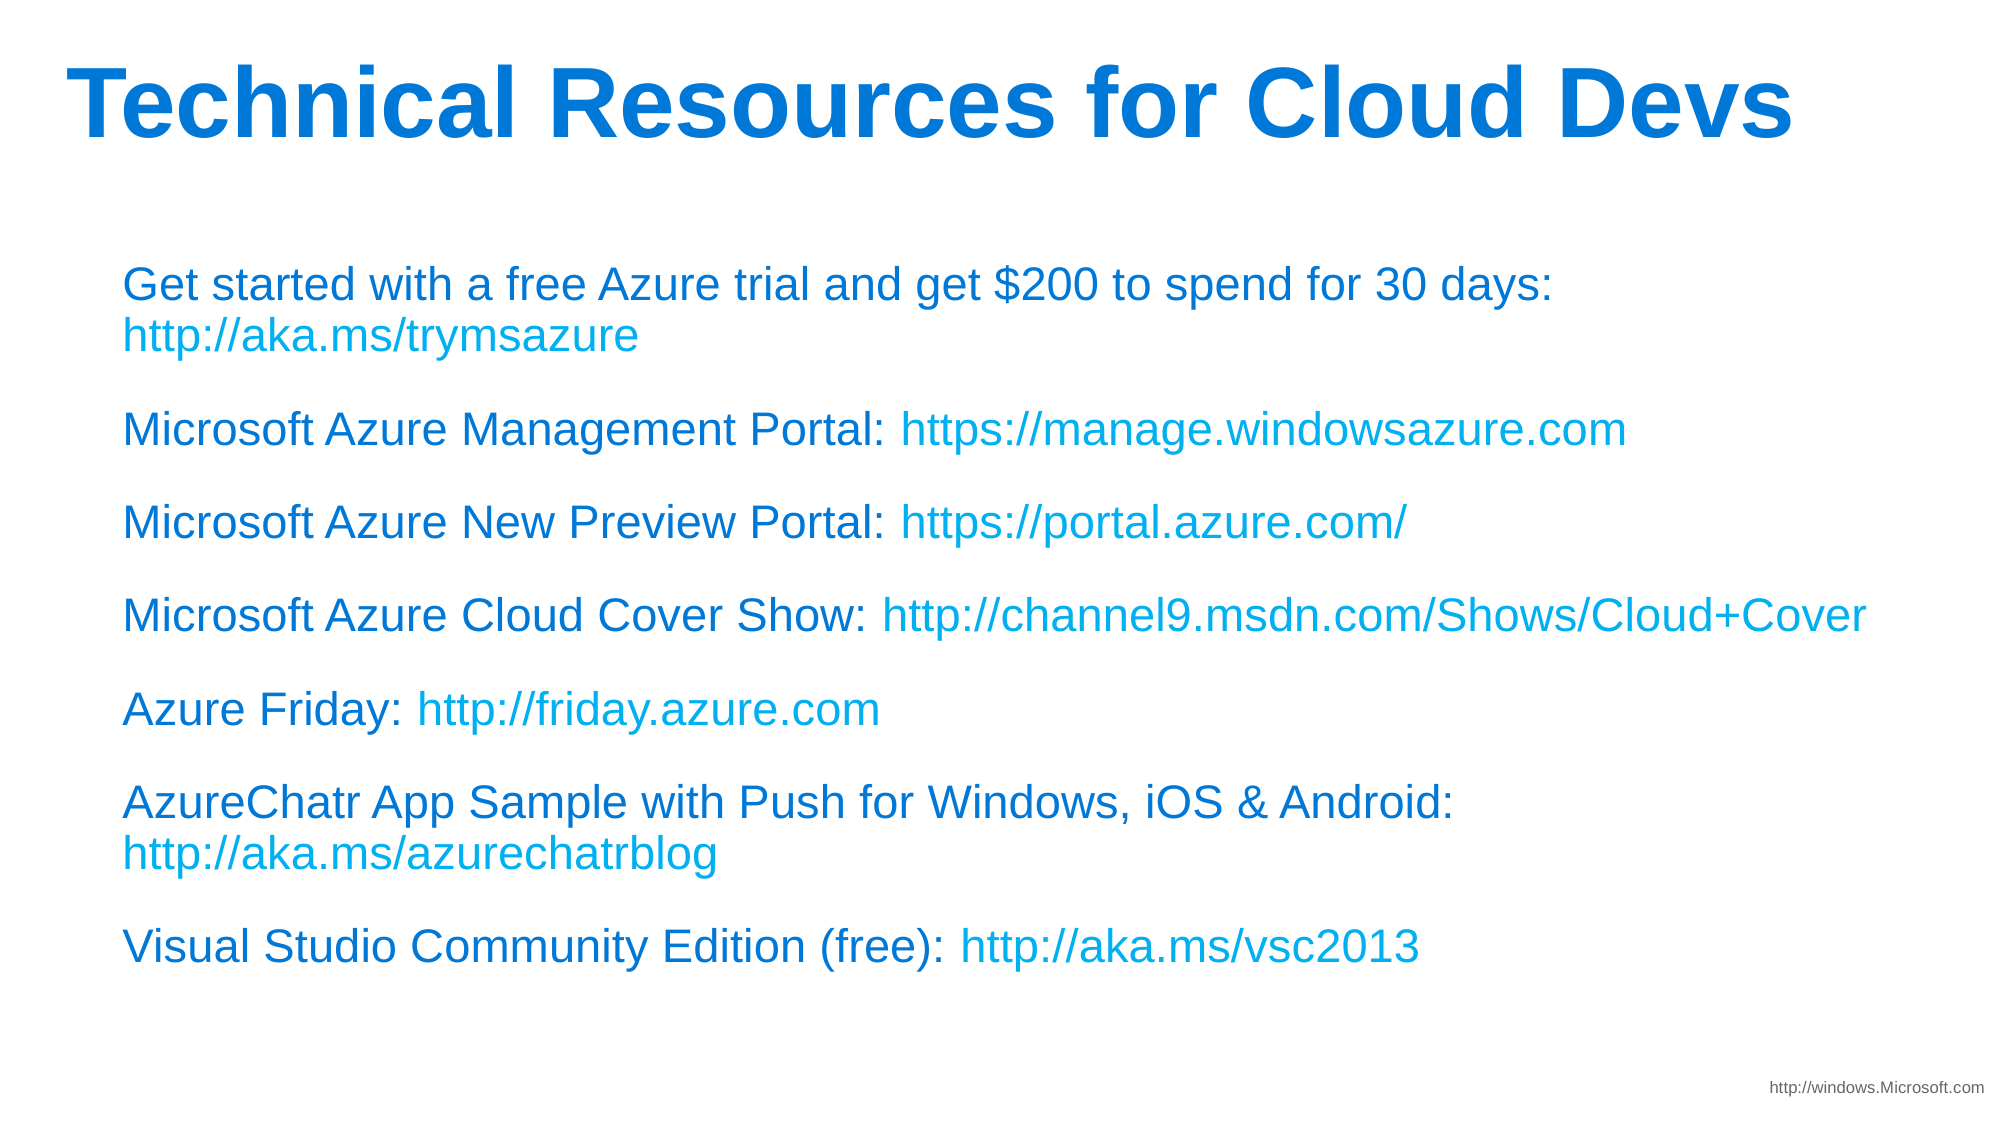

# Technical Resources for Cloud Devs
Get started with a free Azure trial and get $200 to spend for 30 days: http://aka.ms/trymsazure
Microsoft Azure Management Portal: https://manage.windowsazure.com
Microsoft Azure New Preview Portal: https://portal.azure.com/
Microsoft Azure Cloud Cover Show: http://channel9.msdn.com/Shows/Cloud+Cover
Azure Friday: http://friday.azure.com
AzureChatr App Sample with Push for Windows, iOS & Android: http://aka.ms/azurechatrblog
Visual Studio Community Edition (free): http://aka.ms/vsc2013